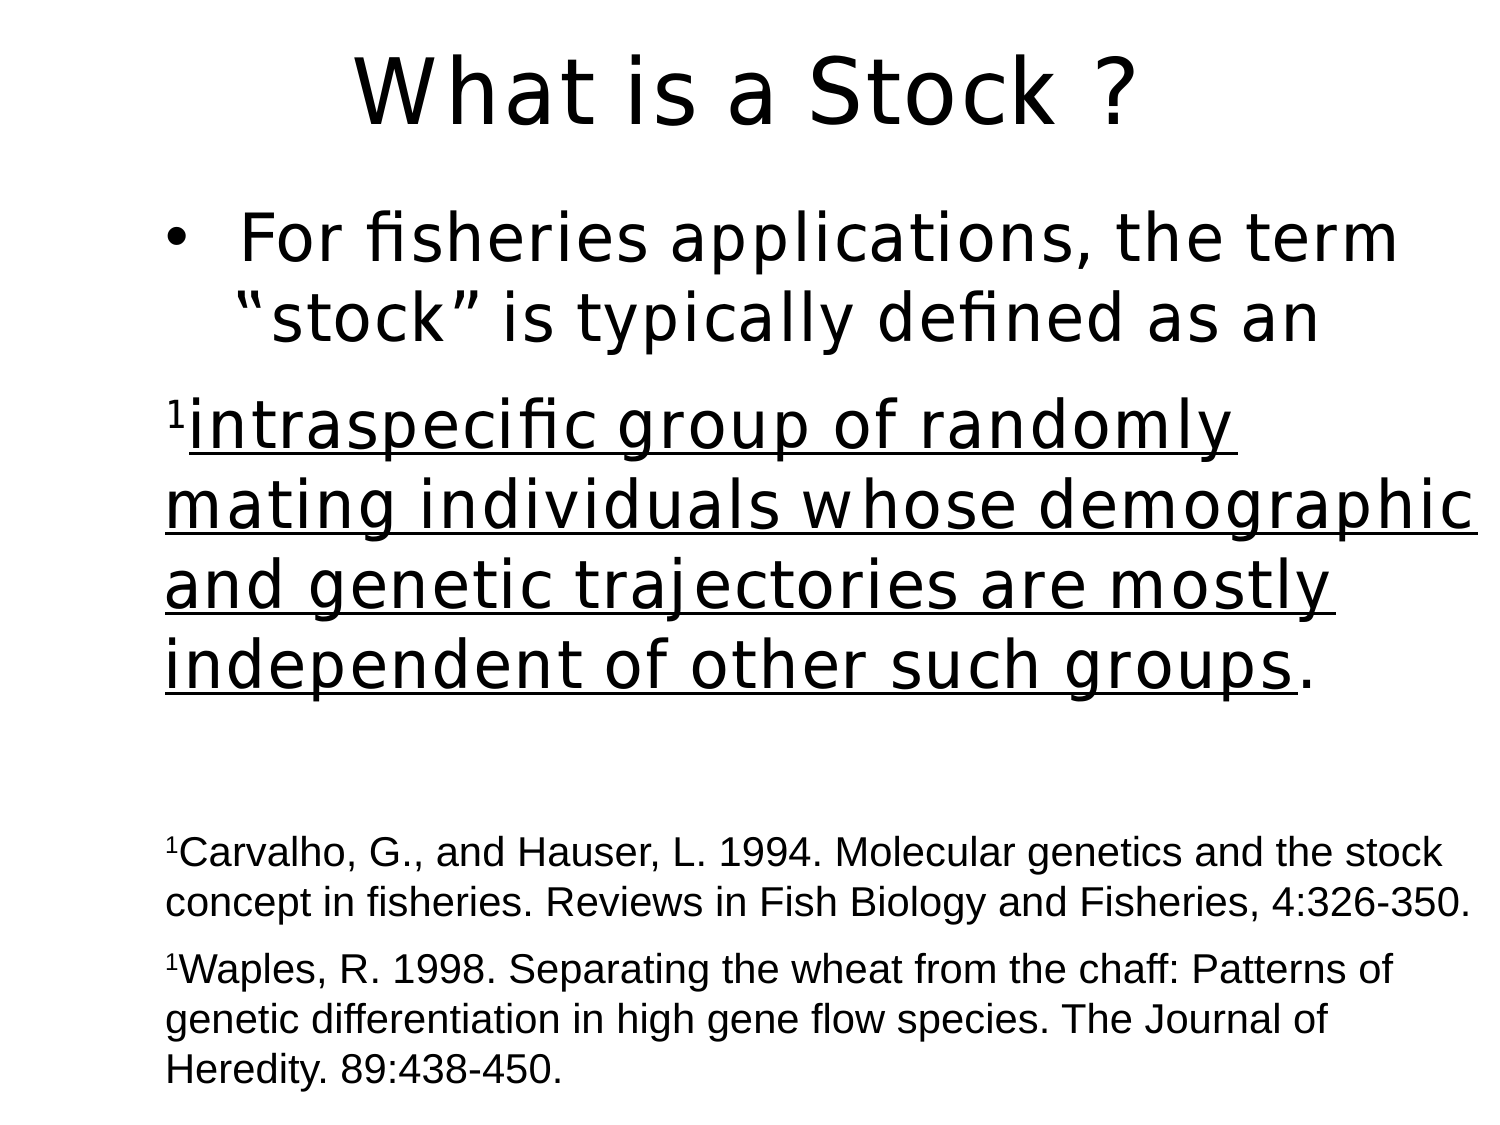

What is a Stock ?
For fisheries applications, the term “stock” is typically defined as an
1intraspecific group of randomly mating individuals whose demographic and genetic trajectories are mostly independent of other such groups.

1Carvalho, G., and Hauser, L. 1994. Molecular genetics and the stock concept in fisheries. Reviews in Fish Biology and Fisheries, 4:326-350.
1Waples, R. 1998. Separating the wheat from the chaff: Patterns of genetic differentiation in high gene flow species. The Journal of Heredity. 89:438-450.